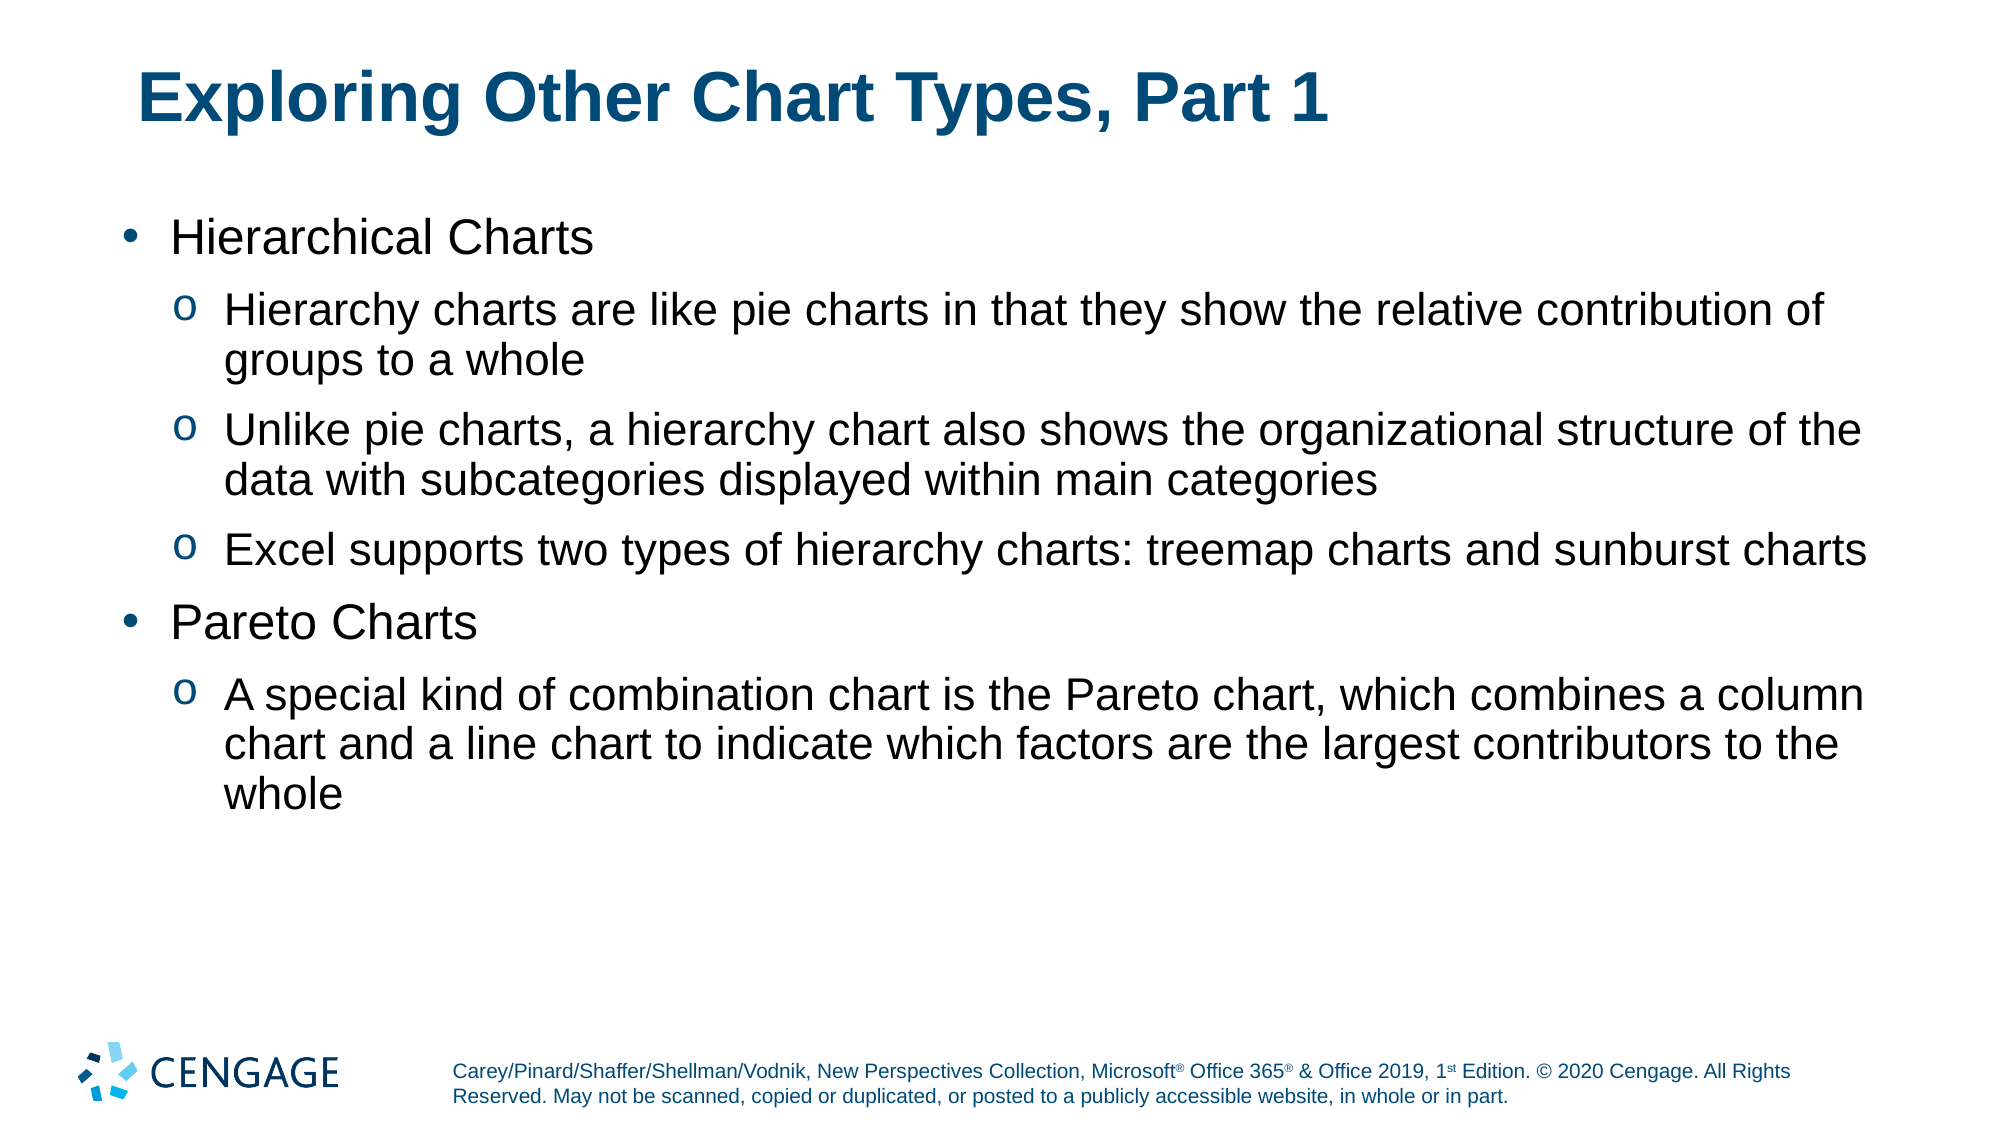

# Exploring Other Chart Types, Part 1
Hierarchical Charts
Hierarchy charts are like pie charts in that they show the relative contribution of groups to a whole
Unlike pie charts, a hierarchy chart also shows the organizational structure of the data with subcategories displayed within main categories
Excel supports two types of hierarchy charts: treemap charts and sunburst charts
Pareto Charts
A special kind of combination chart is the Pareto chart, which combines a column chart and a line chart to indicate which factors are the largest contributors to the whole